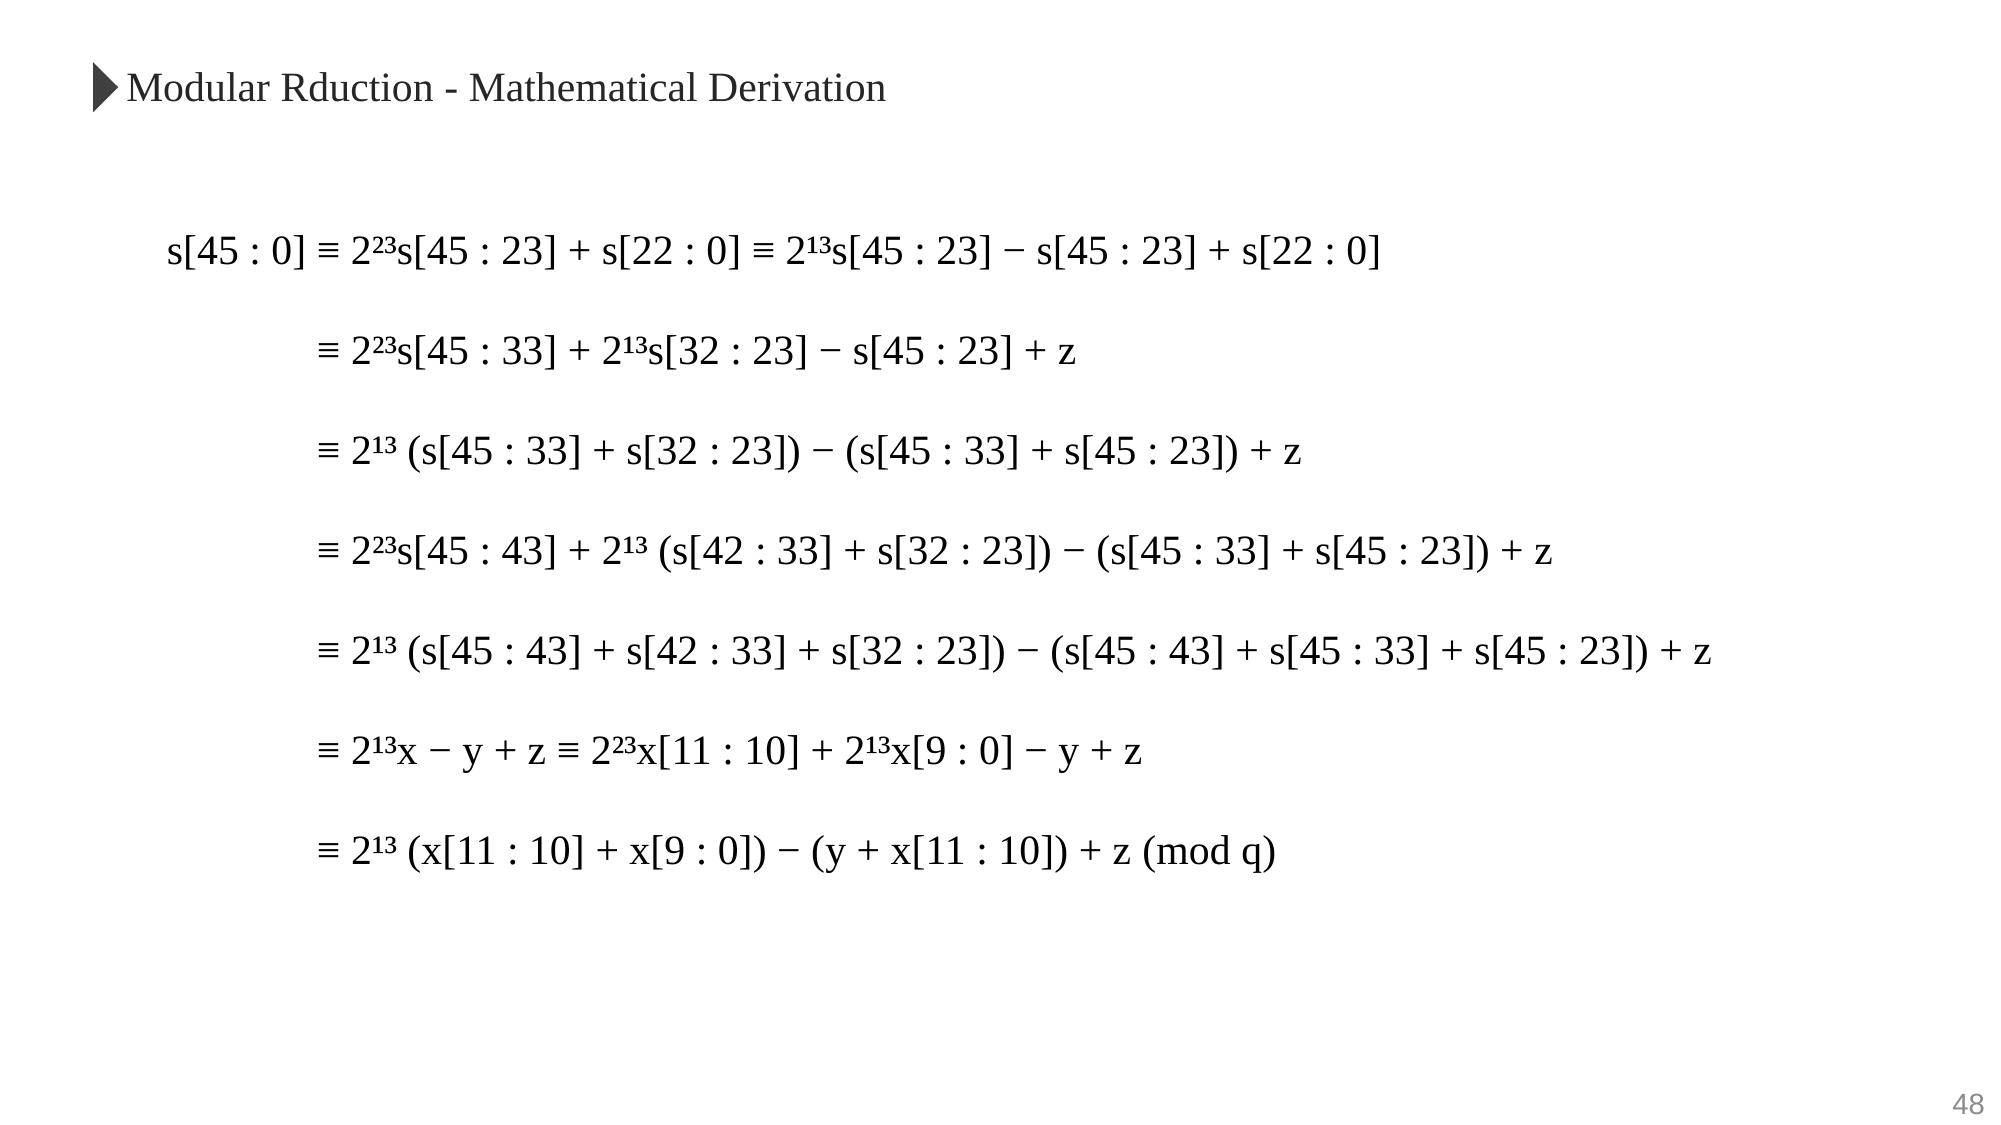

Modular Rduction - Mathematical Derivation

s[45 : 0] ≡ 2²³s[45 : 23] + s[22 : 0] ≡ 2¹³s[45 : 23] − s[45 : 23] + s[22 : 0]
≡ 2²³s[45 : 33] + 2¹³s[32 : 23] − s[45 : 23] + z
≡ 2¹³ (s[45 : 33] + s[32 : 23]) − (s[45 : 33] + s[45 : 23]) + z
≡ 2²³s[45 : 43] + 2¹³ (s[42 : 33] + s[32 : 23]) − (s[45 : 33] + s[45 : 23]) + z
≡ 2¹³ (s[45 : 43] + s[42 : 33] + s[32 : 23]) − (s[45 : 43] + s[45 : 33] + s[45 : 23]) + z
≡ 2¹³x − y + z ≡ 2²³x[11 : 10] + 2¹³x[9 : 0] − y + z
≡ 2¹³ (x[11 : 10] + x[9 : 0]) − (y + x[11 : 10]) + z (mod q)
48